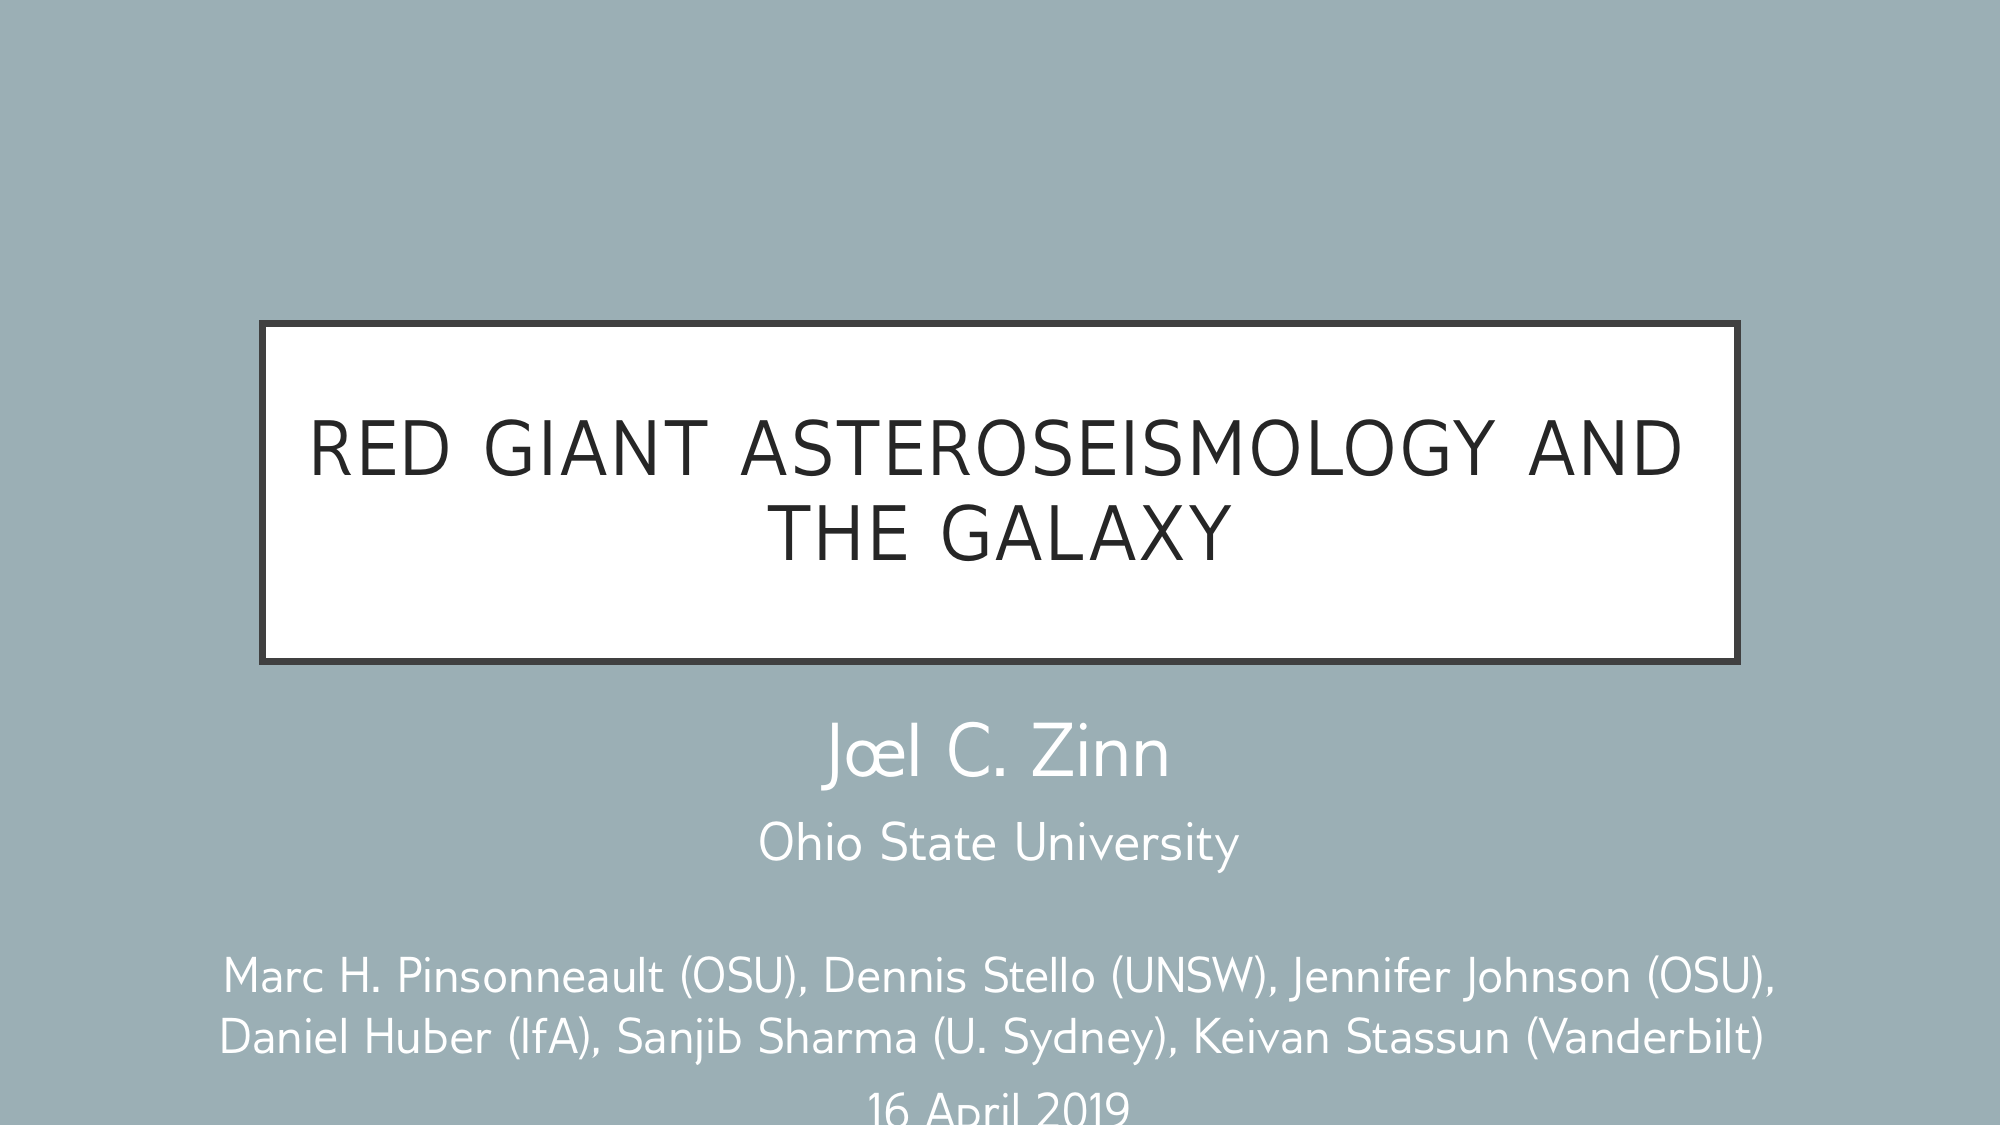

# red giant asteroseismology and the galaxy
Joel C. Zinn
Ohio State University

Marc H. Pinsonneault (OSU), Dennis Stello (UNSW), Jennifer Johnson (OSU), Daniel Huber (IfA), Sanjib Sharma (U. Sydney), Keivan Stassun (Vanderbilt)
16 April 2019